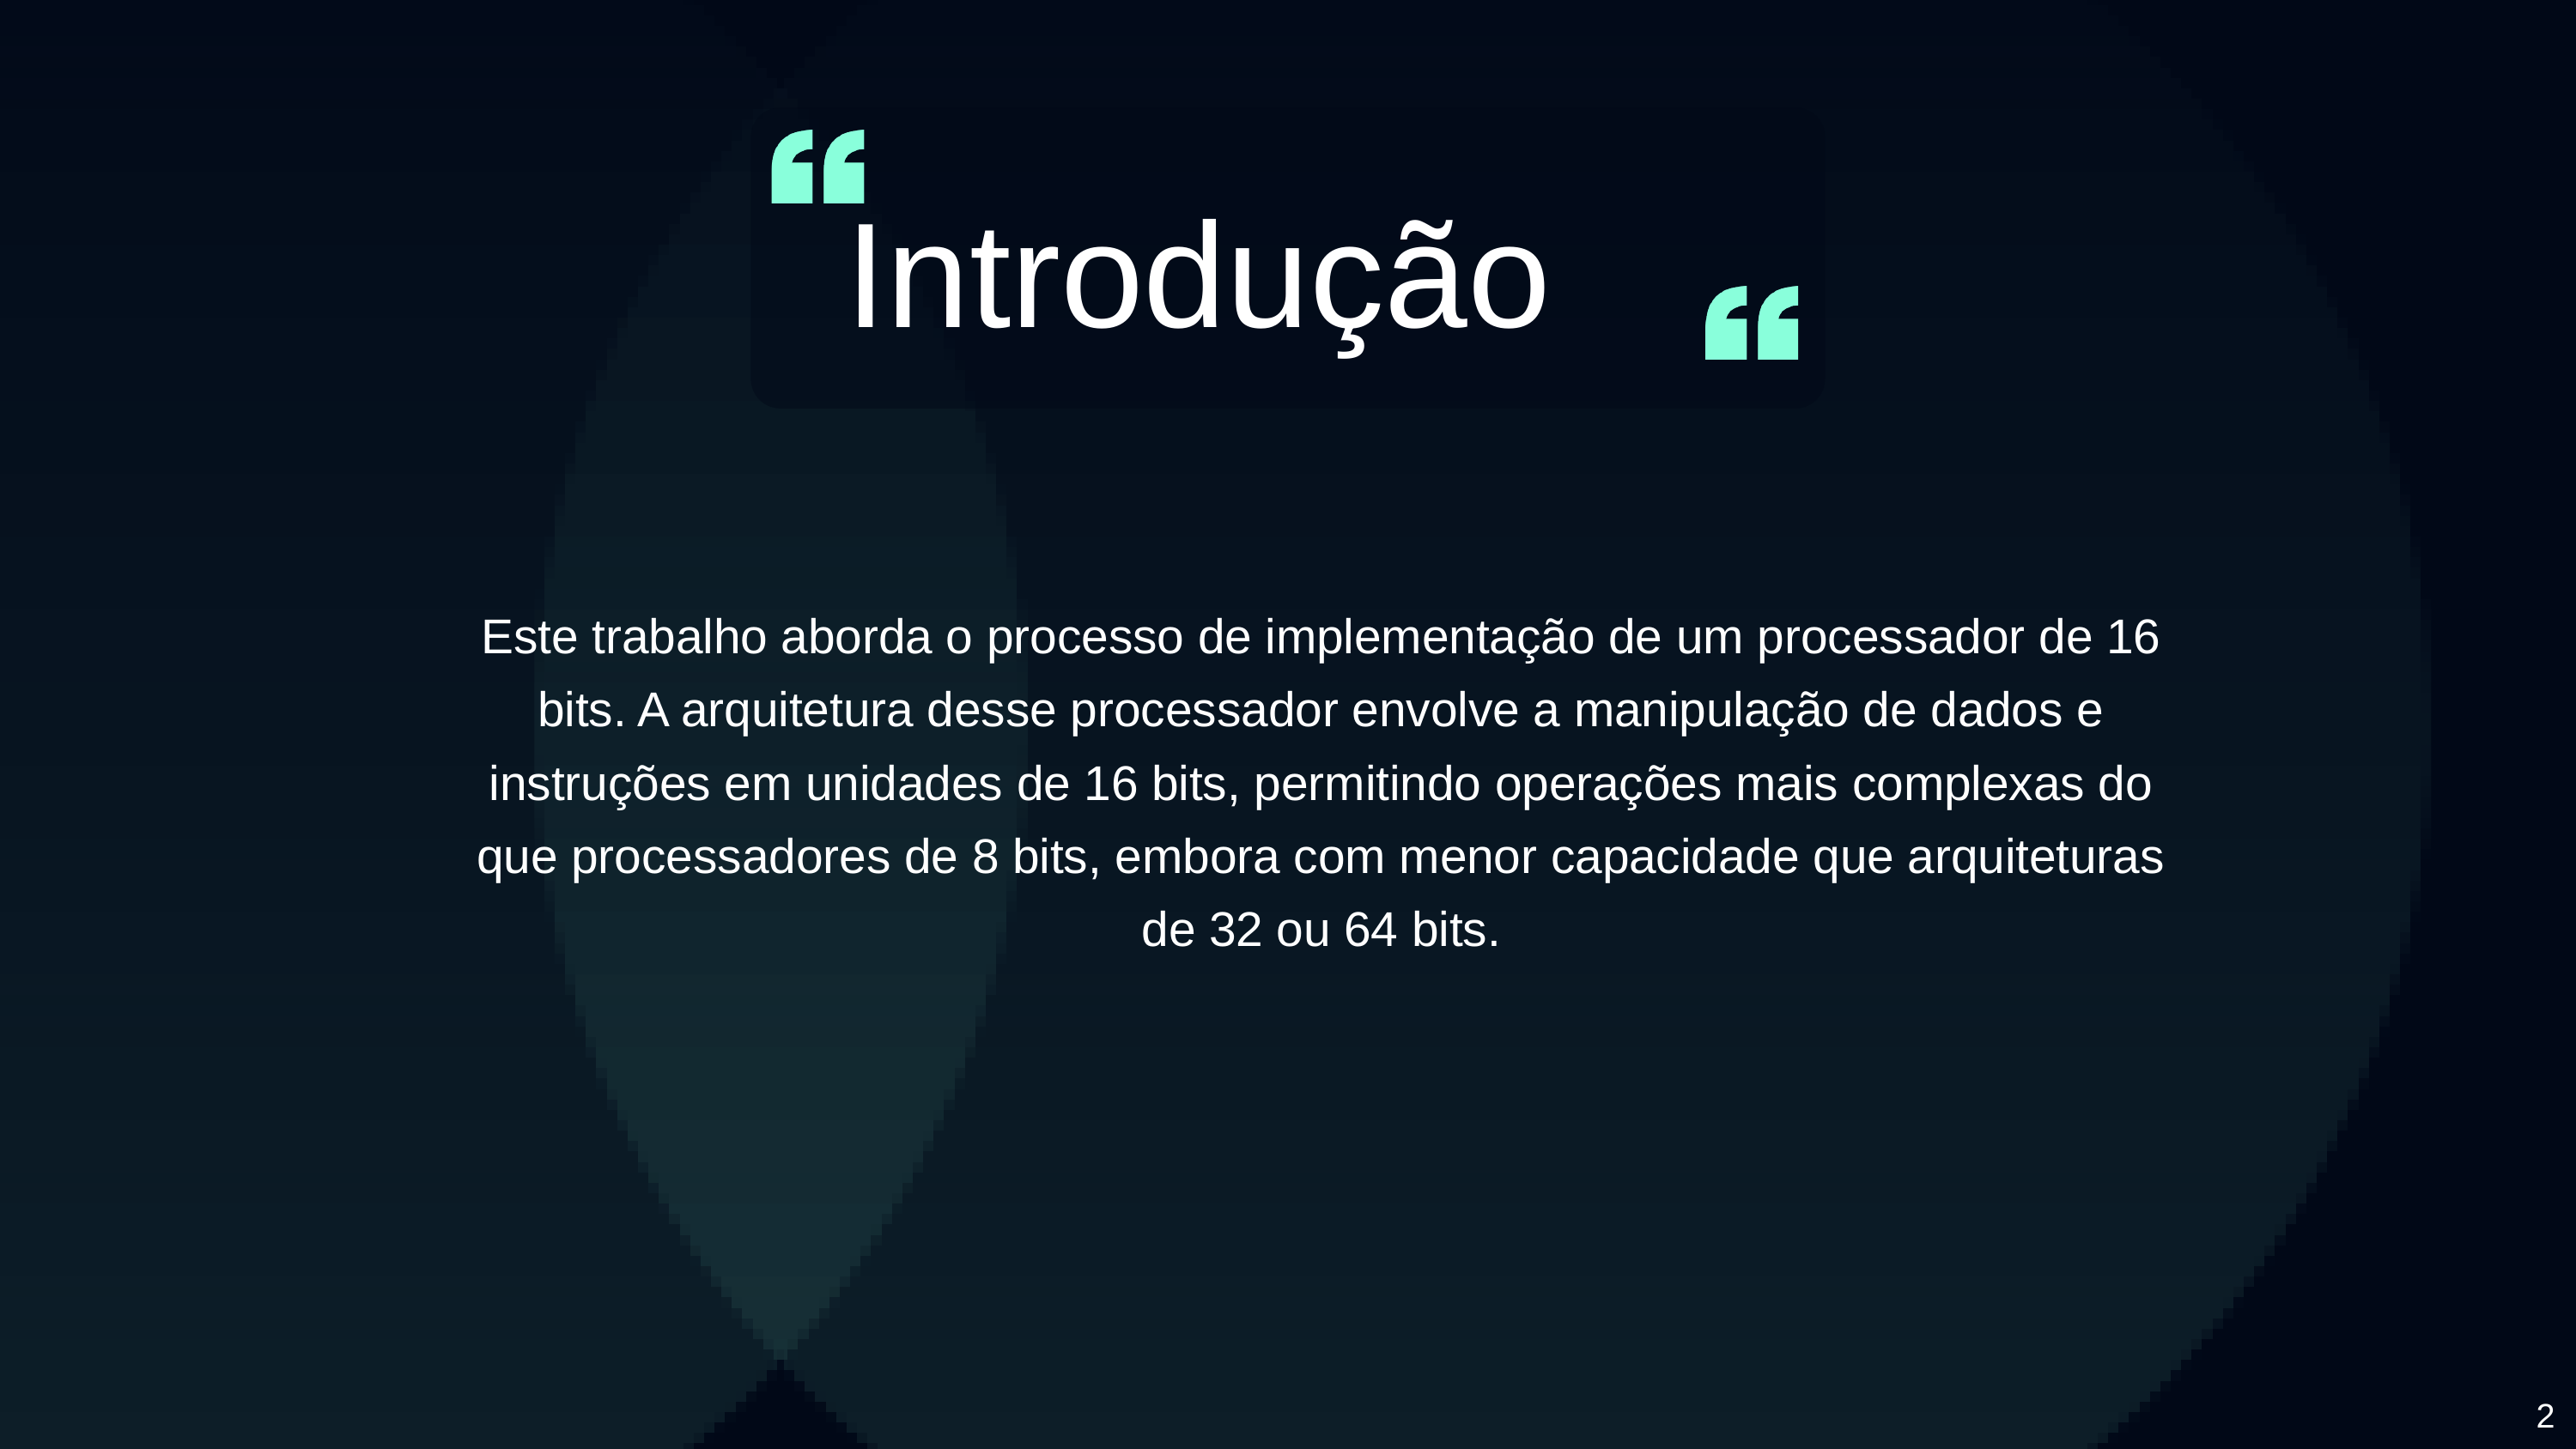

Introdução

Este trabalho aborda o processo de implementação de um processador de 16 bits. A arquitetura desse processador envolve a manipulação de dados e instruções em unidades de 16 bits, permitindo operações mais complexas do que processadores de 8 bits, embora com menor capacidade que arquiteturas de 32 ou 64 bits.

2